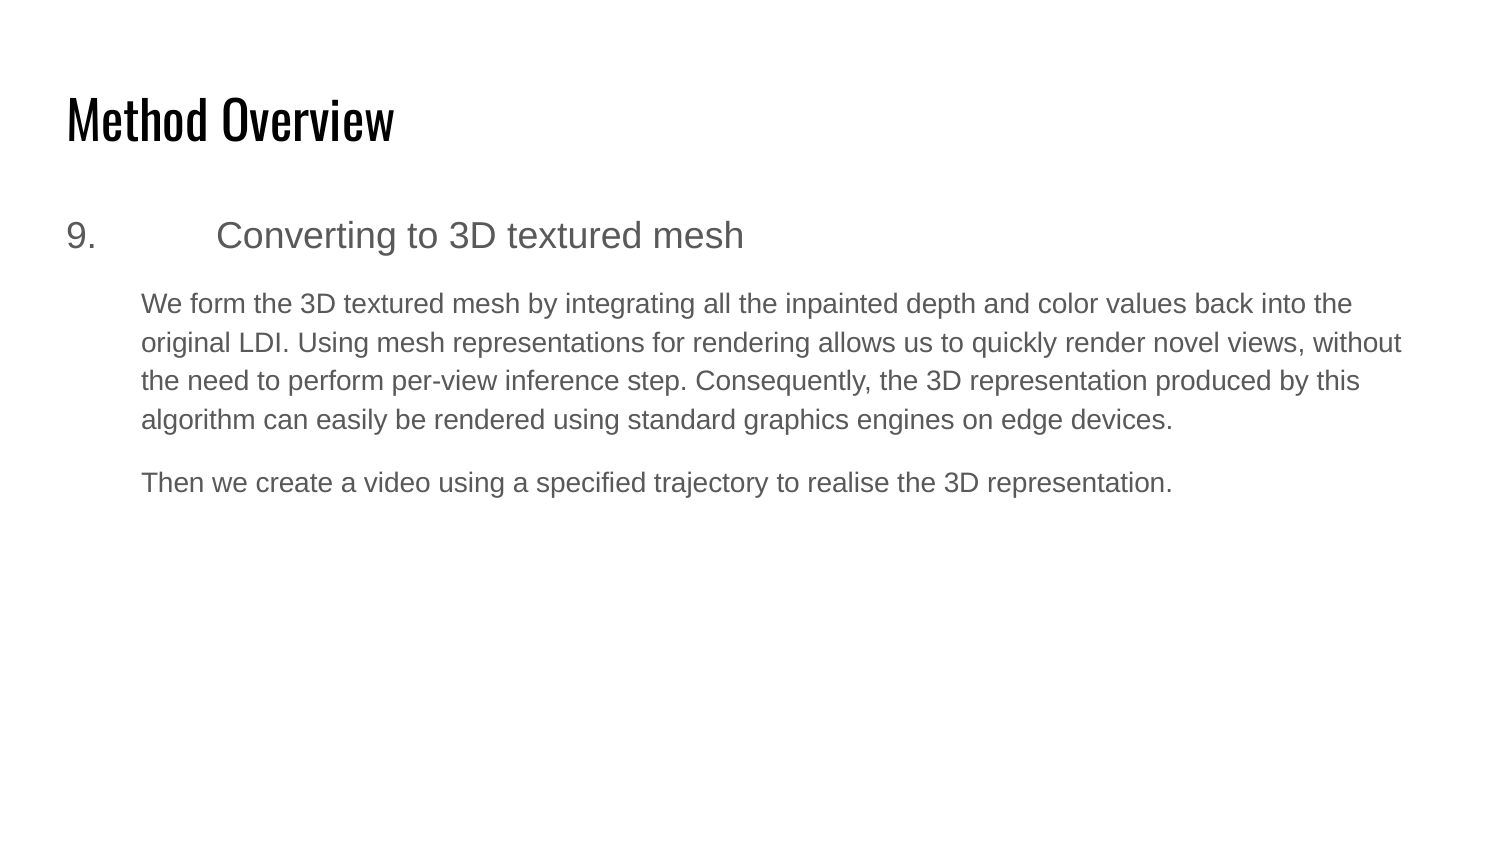

# Method Overview
9. 	Converting to 3D textured mesh
We form the 3D textured mesh by integrating all the inpainted depth and color values back into the original LDI. Using mesh representations for rendering allows us to quickly render novel views, without the need to perform per-view inference step. Consequently, the 3D representation produced by this algorithm can easily be rendered using standard graphics engines on edge devices.
Then we create a video using a specified trajectory to realise the 3D representation.